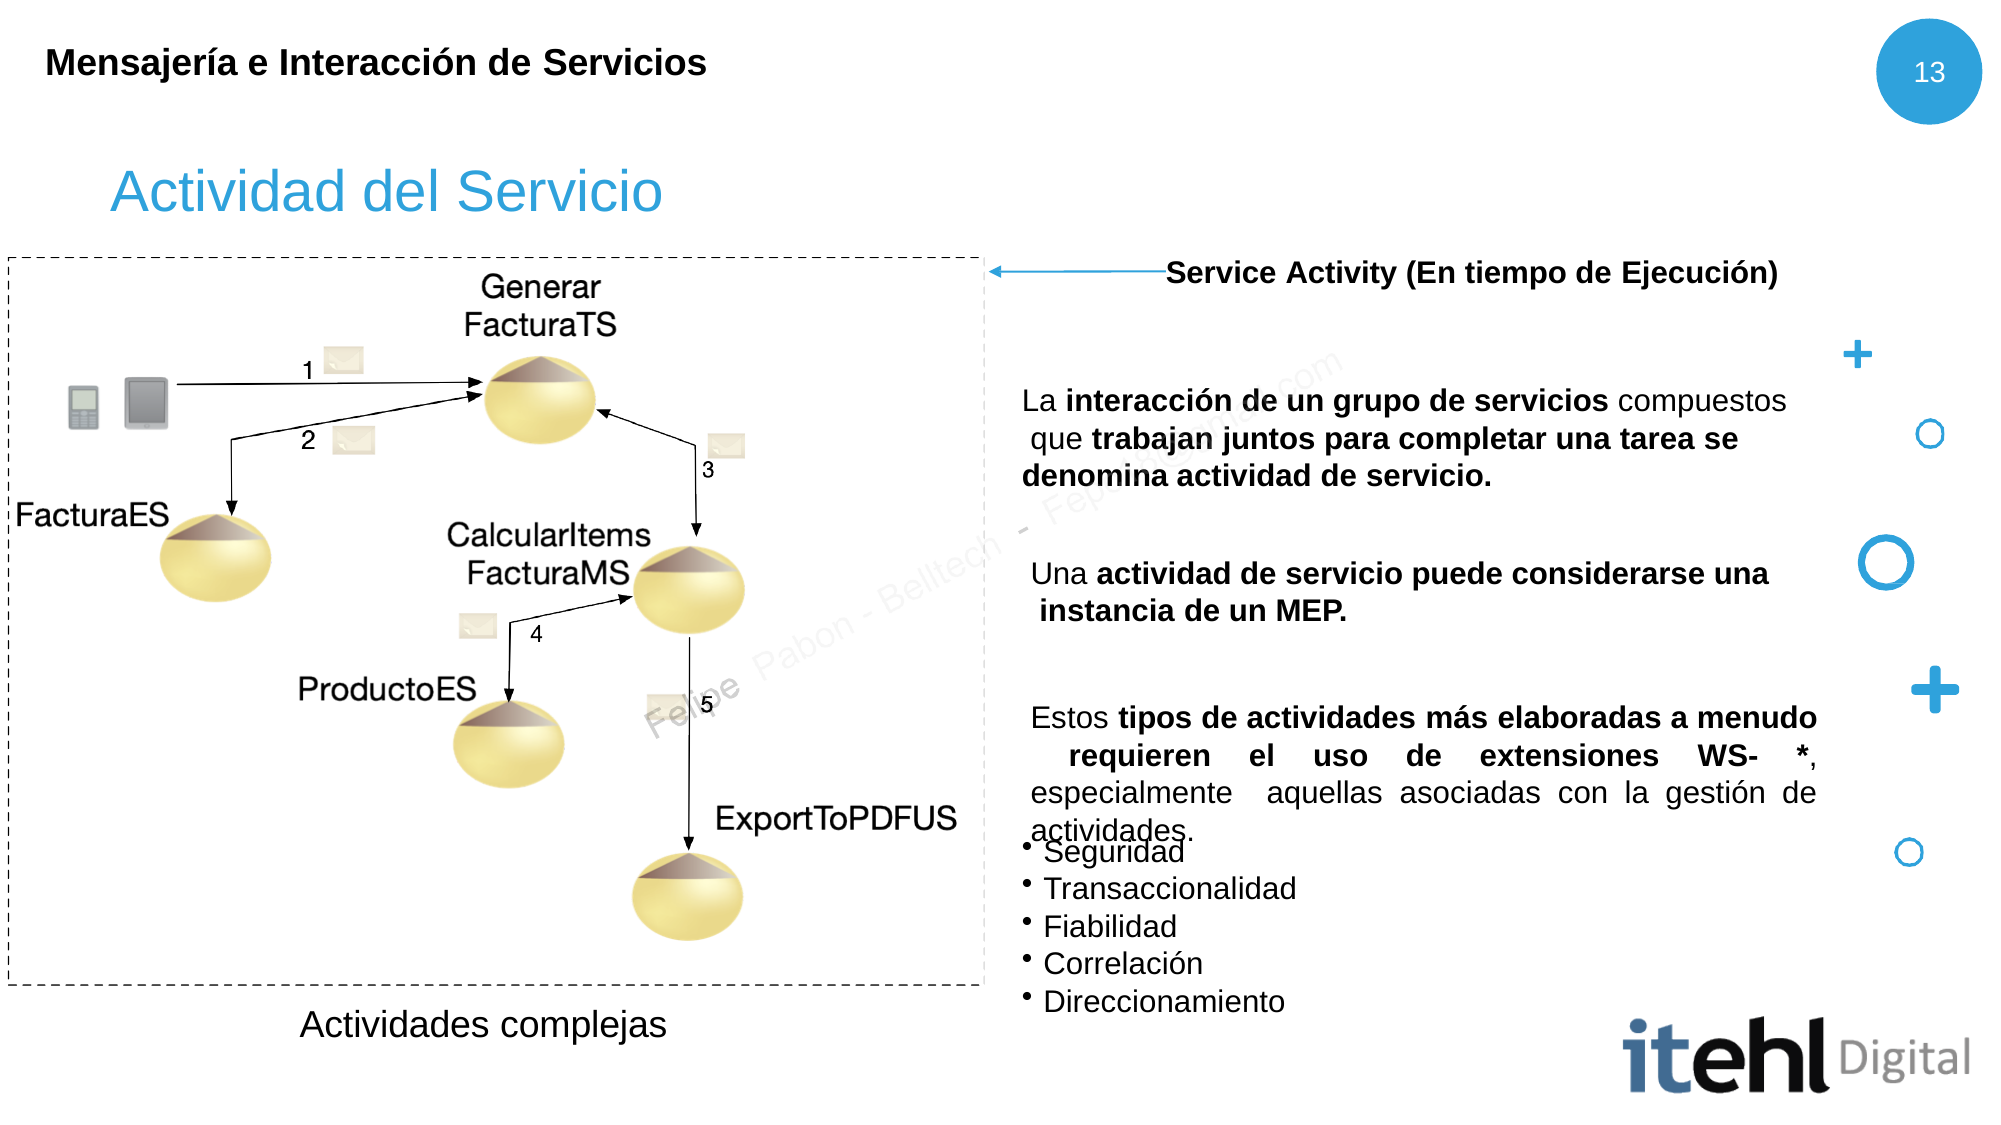

# Mensajería e Interacción de Servicios
13
Actividad del Servicio
Service Activity (En tiempo de Ejecución)

La interacción de un grupo de servicios compuestos  que trabajan juntos para completar una tarea se  denomina actividad de servicio.

Una actividad de servicio puede considerarse una  instancia de un MEP.

Estos tipos de actividades más elaboradas a menudo  requieren el uso de extensiones WS- *, especialmente  aquellas asociadas con la gestión de actividades.

Seguridad
Transaccionalidad
Fiabilidad
Correlación
Direccionamiento

Actividades complejas